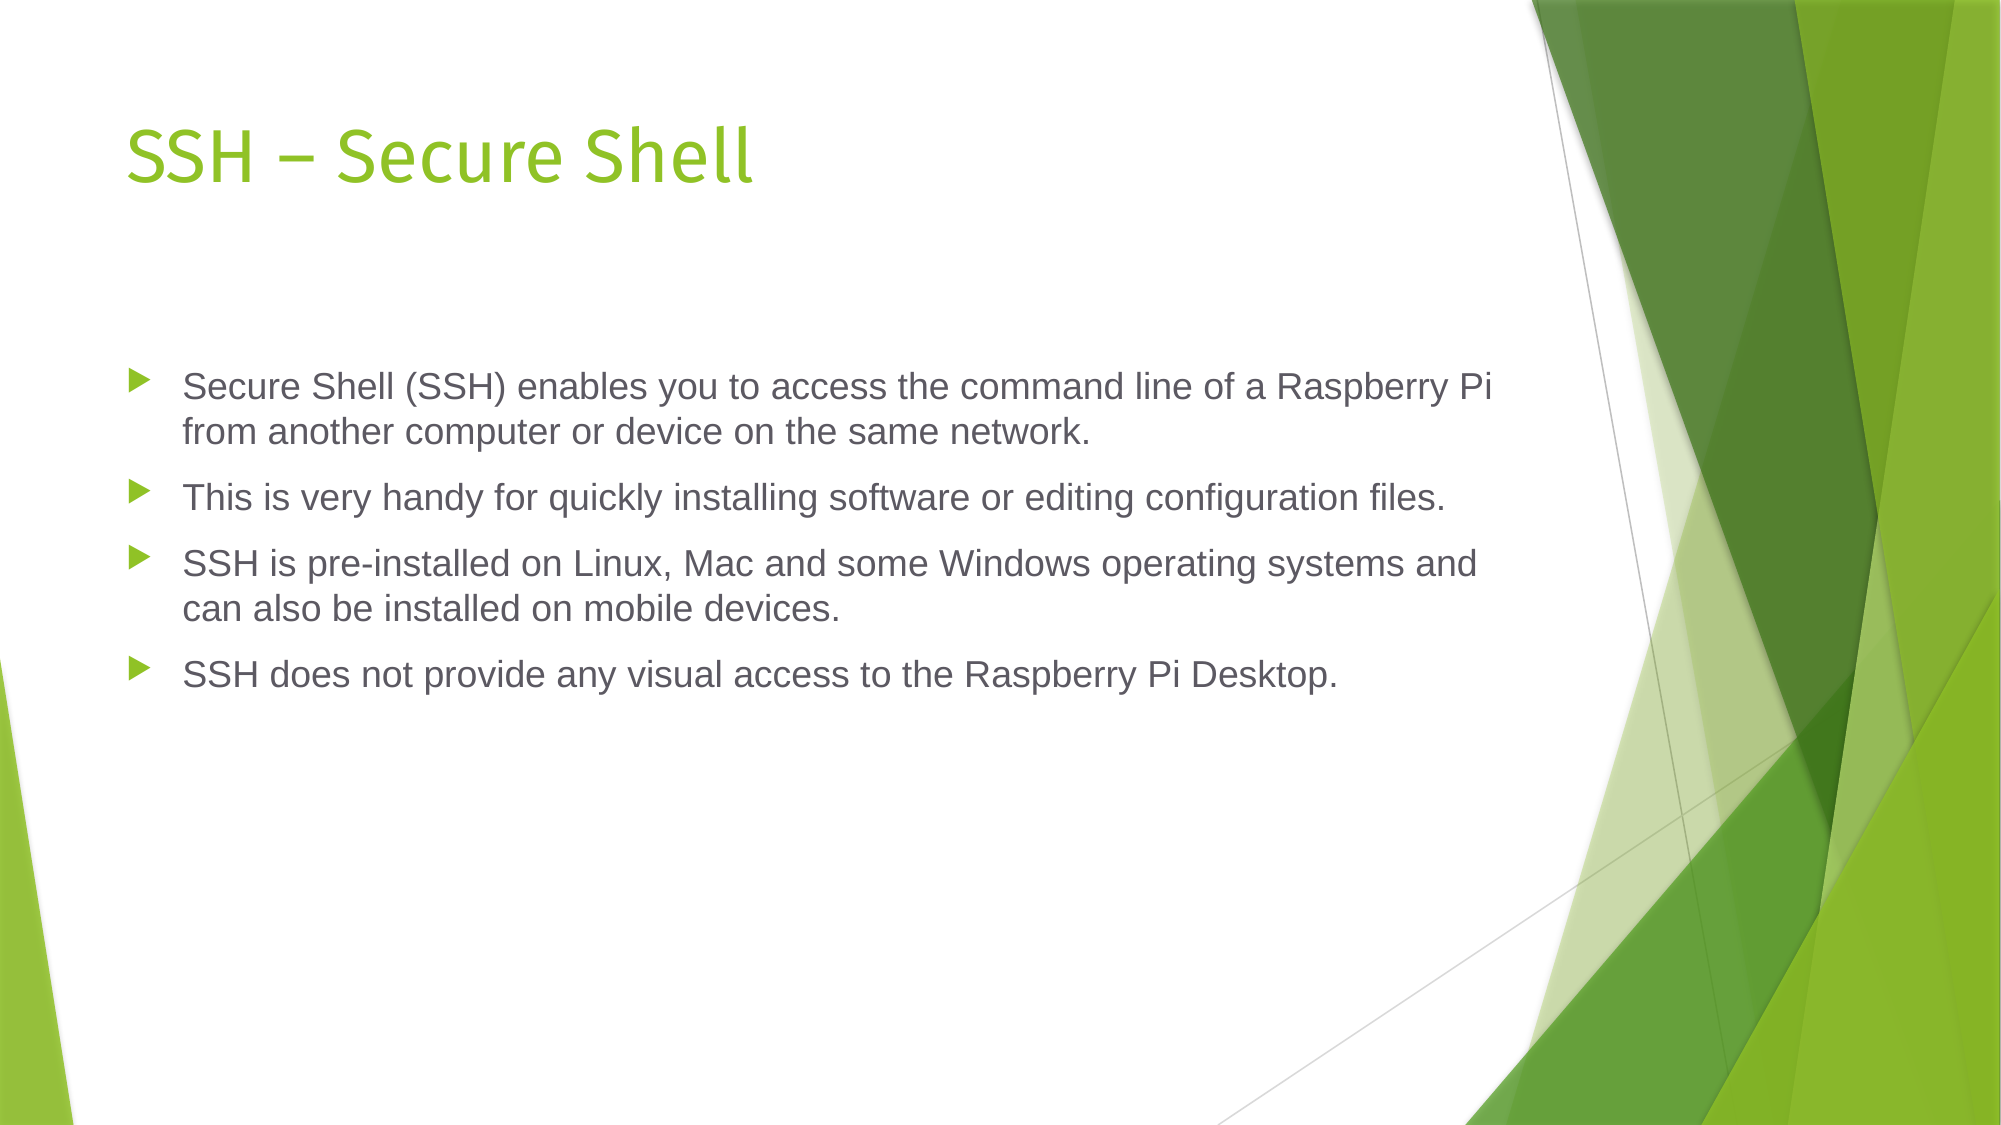

# SSH – Secure Shell
Secure Shell (SSH) enables you to access the command line of a Raspberry Pi from another computer or device on the same network.
This is very handy for quickly installing software or editing configuration files.
SSH is pre-installed on Linux, Mac and some Windows operating systems and can also be installed on mobile devices.
SSH does not provide any visual access to the Raspberry Pi Desktop.